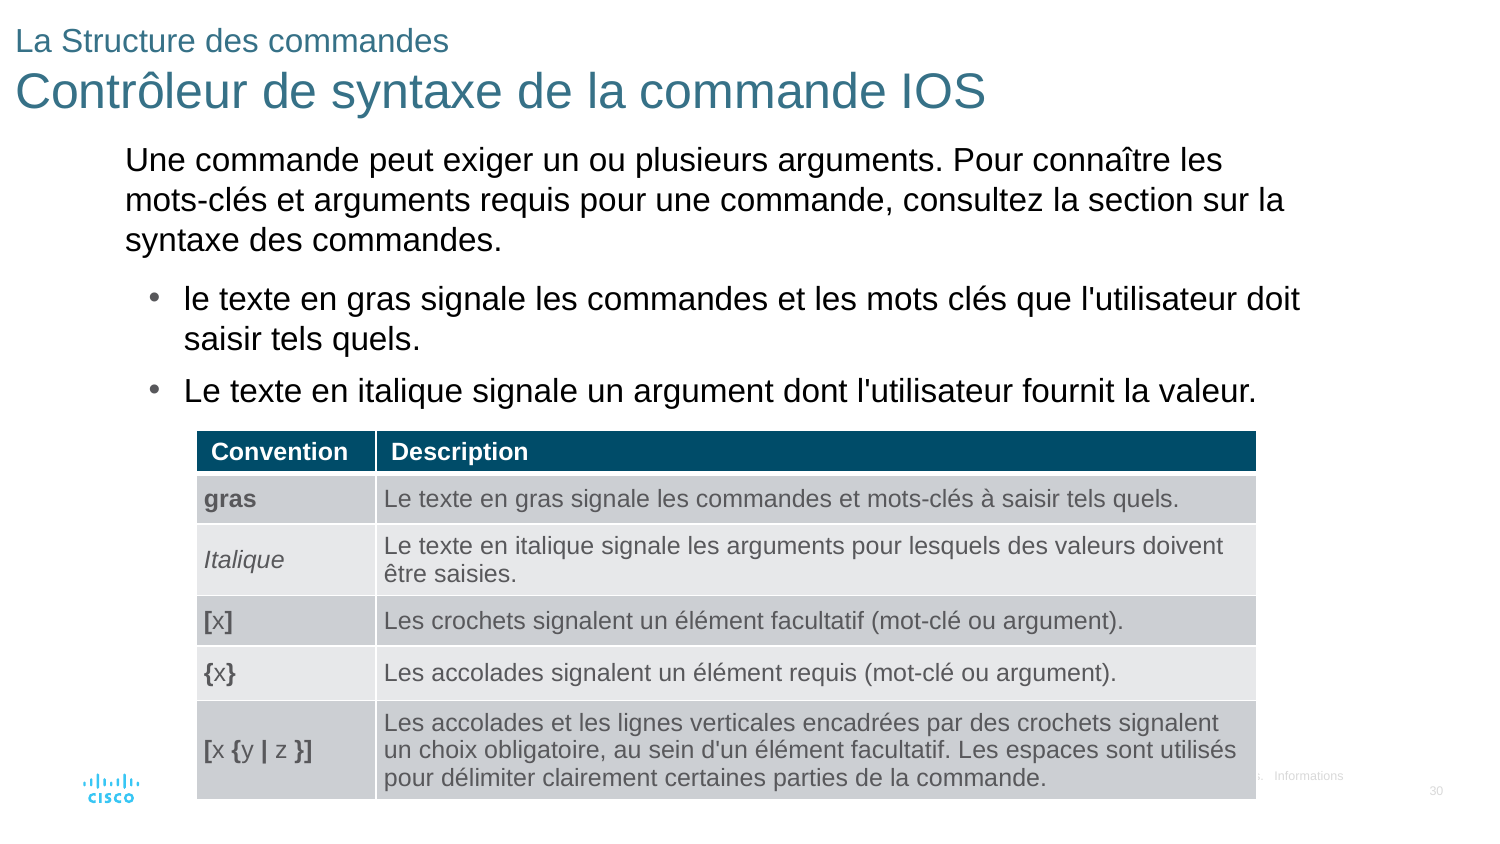

# La Structure des commandes Contrôleur de syntaxe de la commande IOS
Une commande peut exiger un ou plusieurs arguments. Pour connaître les mots-clés et arguments requis pour une commande, consultez la section sur la syntaxe des commandes.
le texte en gras signale les commandes et les mots clés que l'utilisateur doit saisir tels quels.
Le texte en italique signale un argument dont l'utilisateur fournit la valeur.
| Convention | Description |
| --- | --- |
| gras | Le texte en gras signale les commandes et mots-clés à saisir tels quels. |
| Italique | Le texte en italique signale les arguments pour lesquels des valeurs doivent être saisies. |
| [x] | Les crochets signalent un élément facultatif (mot-clé ou argument). |
| {x} | Les accolades signalent un élément requis (mot-clé ou argument). |
| [x {y | z }] | Les accolades et les lignes verticales encadrées par des crochets signalent un choix obligatoire, au sein d'un élément facultatif. Les espaces sont utilisés pour délimiter clairement certaines parties de la commande. |